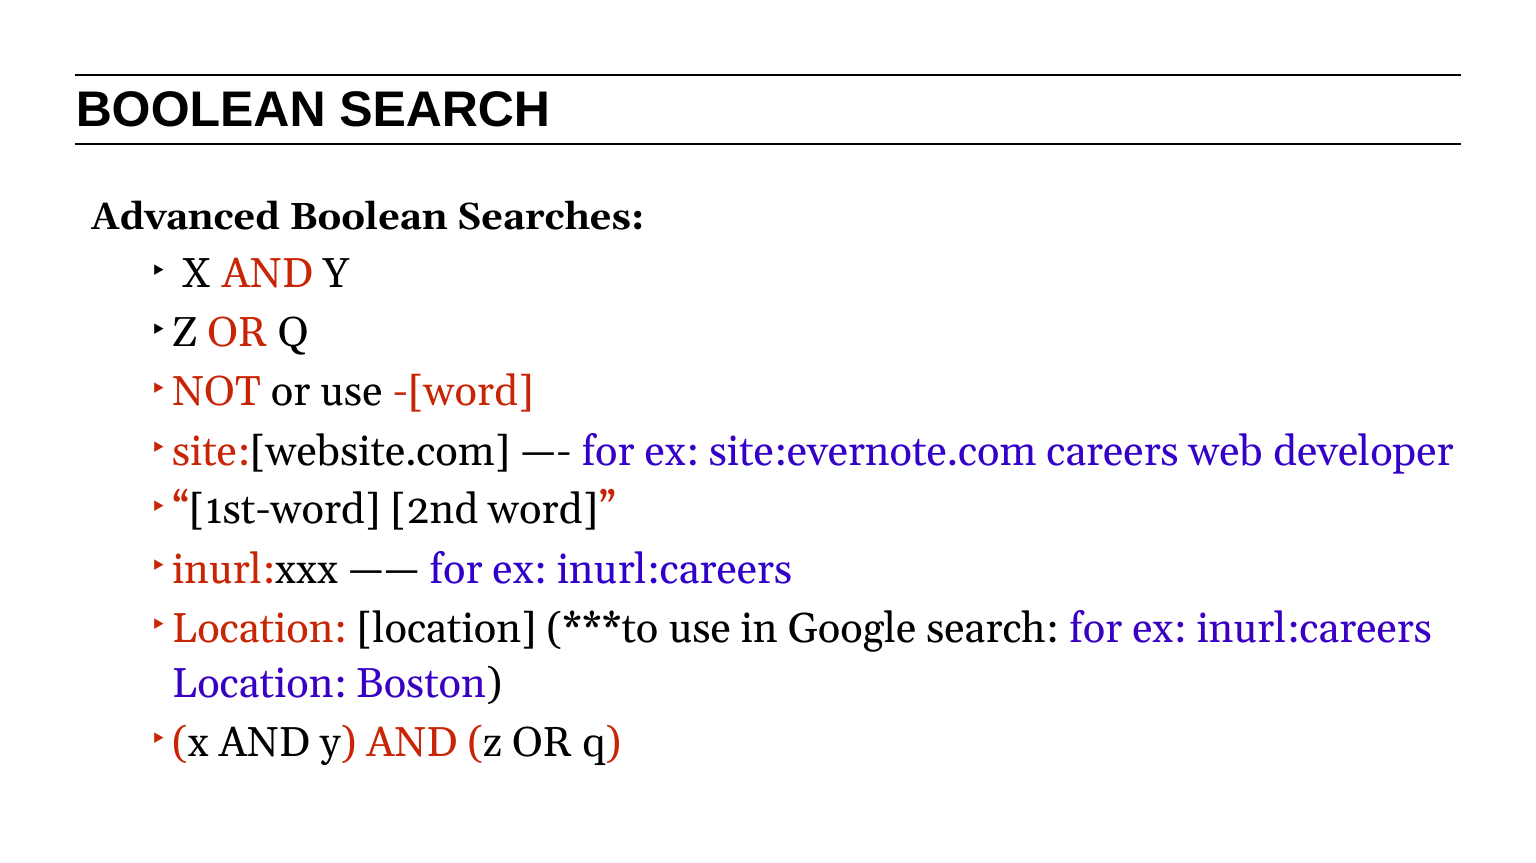

BOOLEAN SEARCH
Advanced Boolean Searches:
 X AND Y
Z OR Q
NOT or use -[word]
site:[website.com] —- for ex: site:evernote.com careers web developer
“[1st-word] [2nd word]”
inurl:xxx —— for ex: inurl:careers
Location: [location] (***to use in Google search: for ex: inurl:careers Location: Boston)
(x AND y) AND (z OR q)